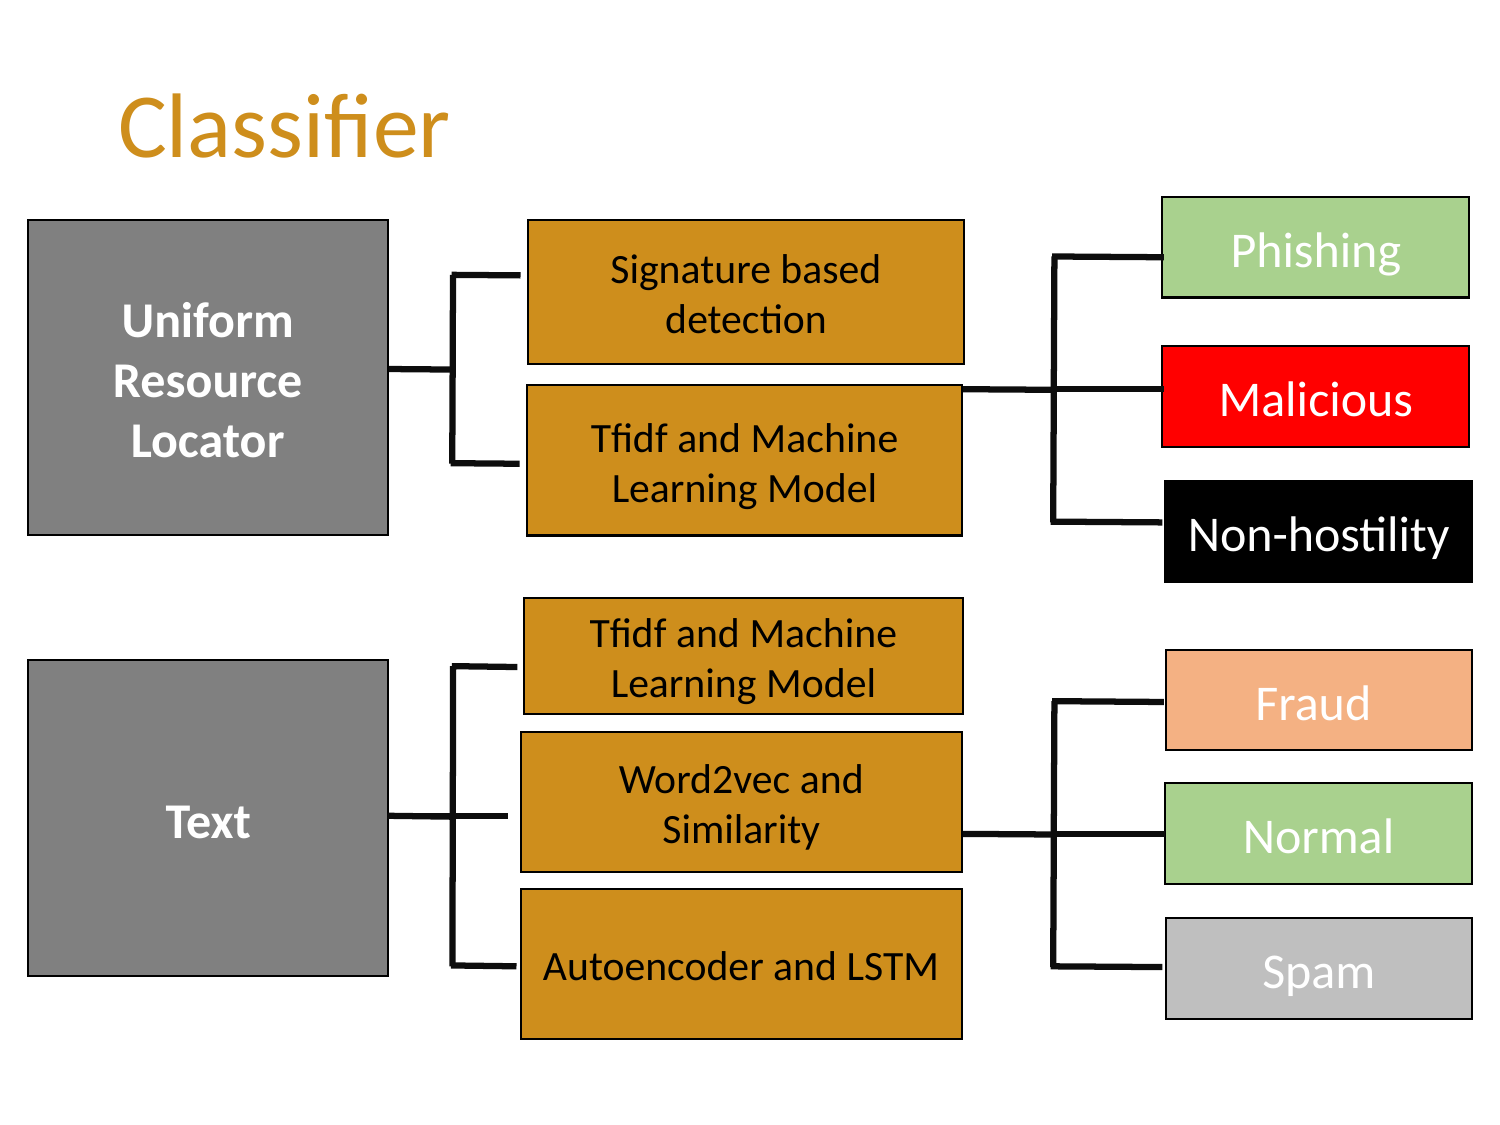

# Classifier
Phishing
Uniform Resource Locator
Signature based detection
Malicious
Tfidf and Machine Learning Model
Non-hostility
Tfidf and Machine Learning Model
Fraud
Text
Word2vec and Similarity
Normal
Autoencoder and LSTM
Spam